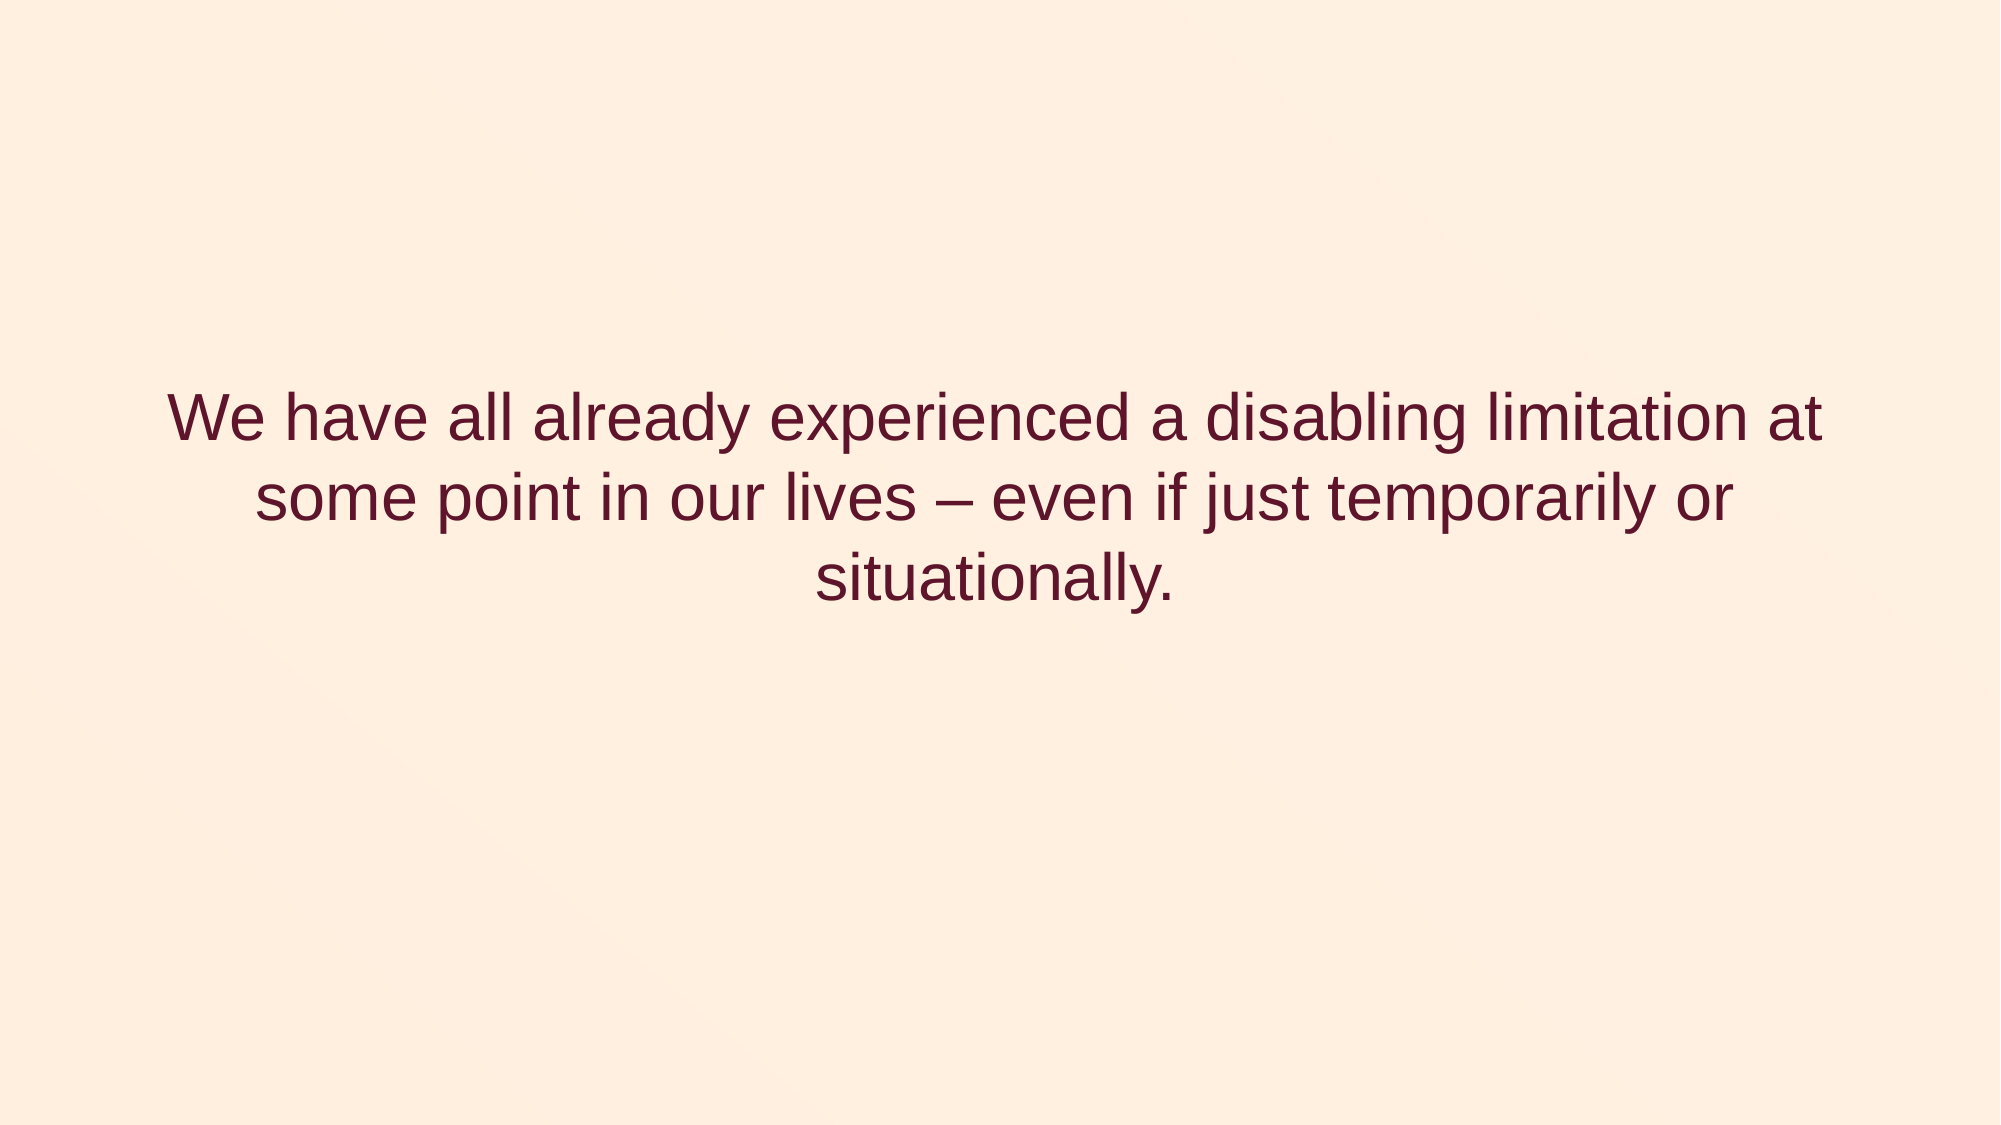

# We have all already experienced a disabling limitation at some point in our lives – even if just temporarily or situationally.